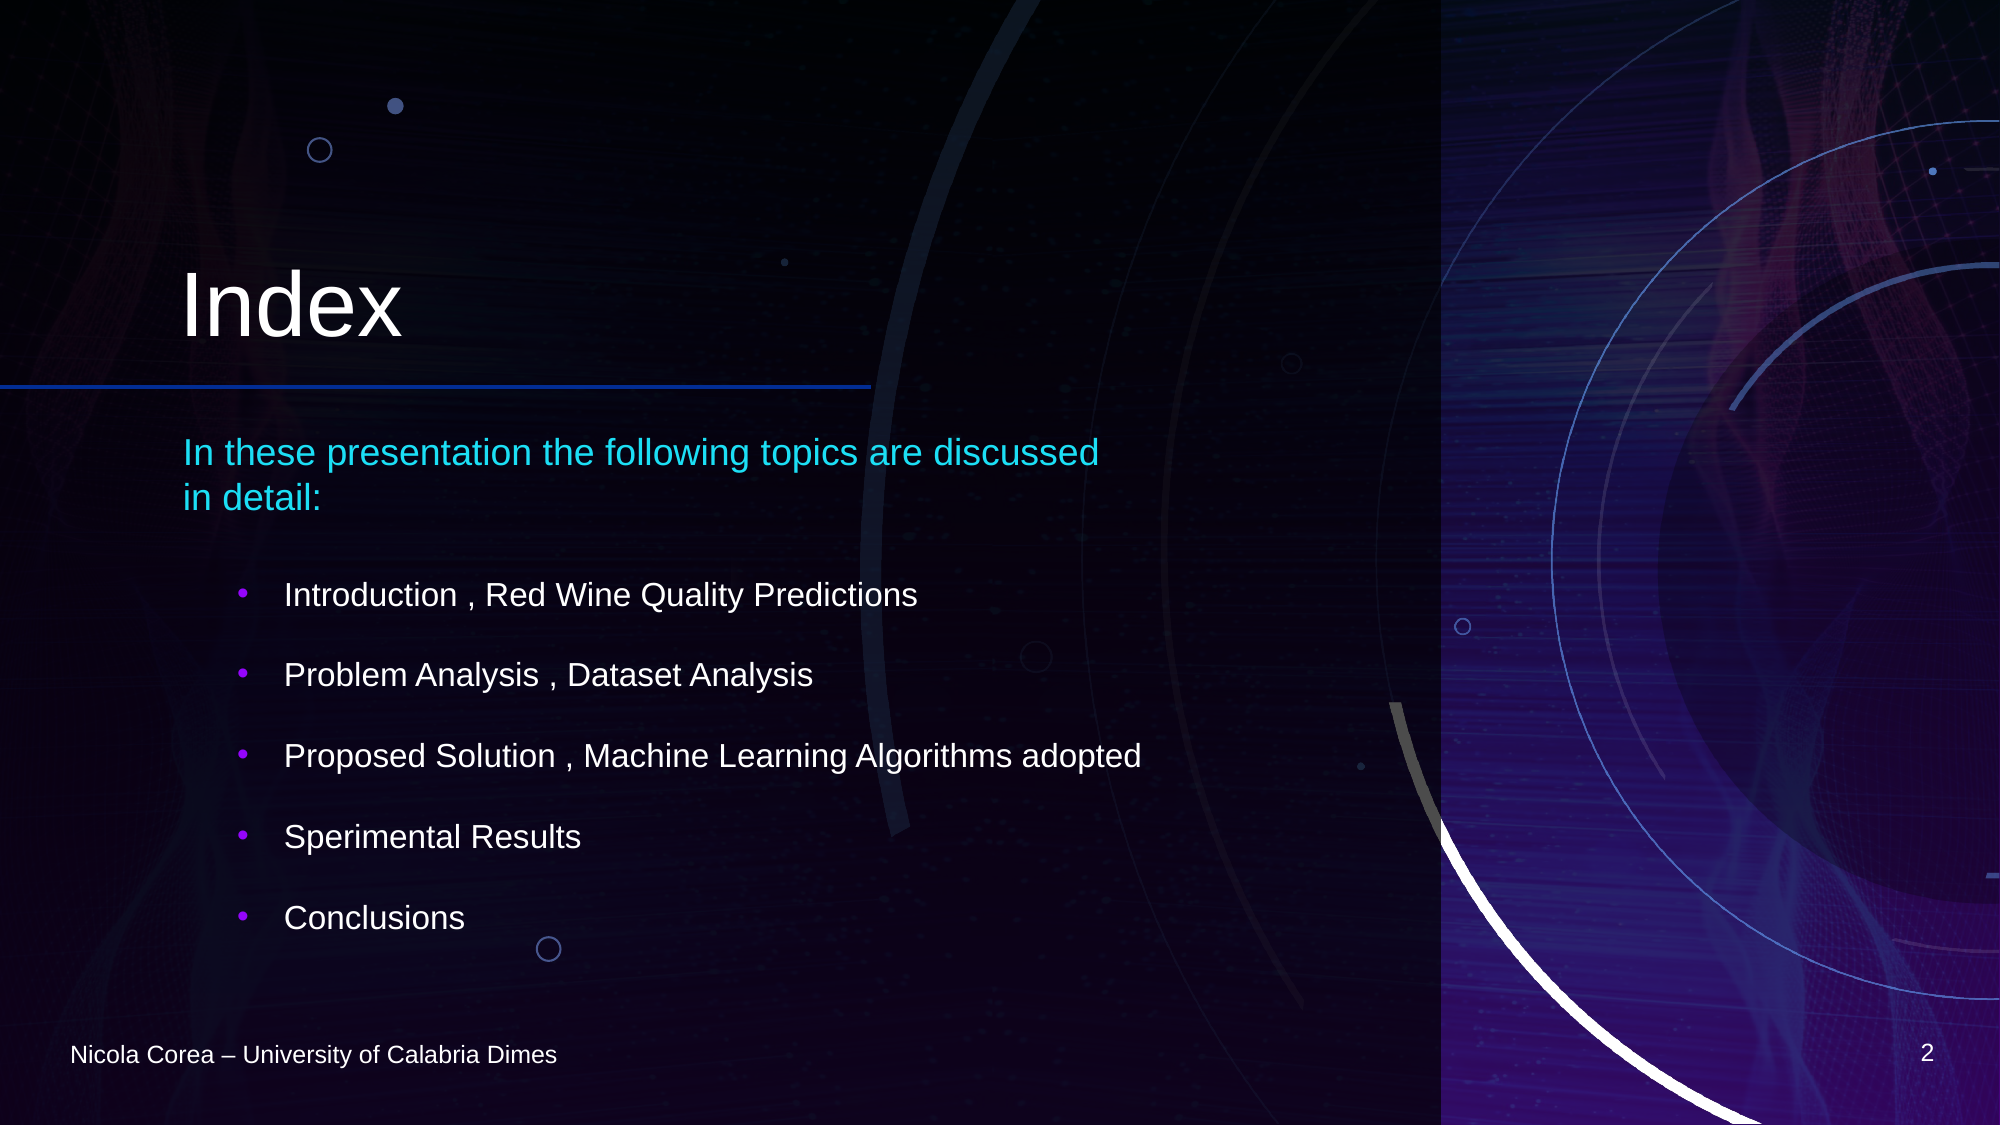

# Index
In these presentation the following topics are discussed
in detail:
Introduction , Red Wine Quality Predictions
Problem Analysis , Dataset Analysis
Proposed Solution , Machine Learning Algorithms adopted
Sperimental Results
Conclusions

2
Nicola Corea – University of Calabria Dimes